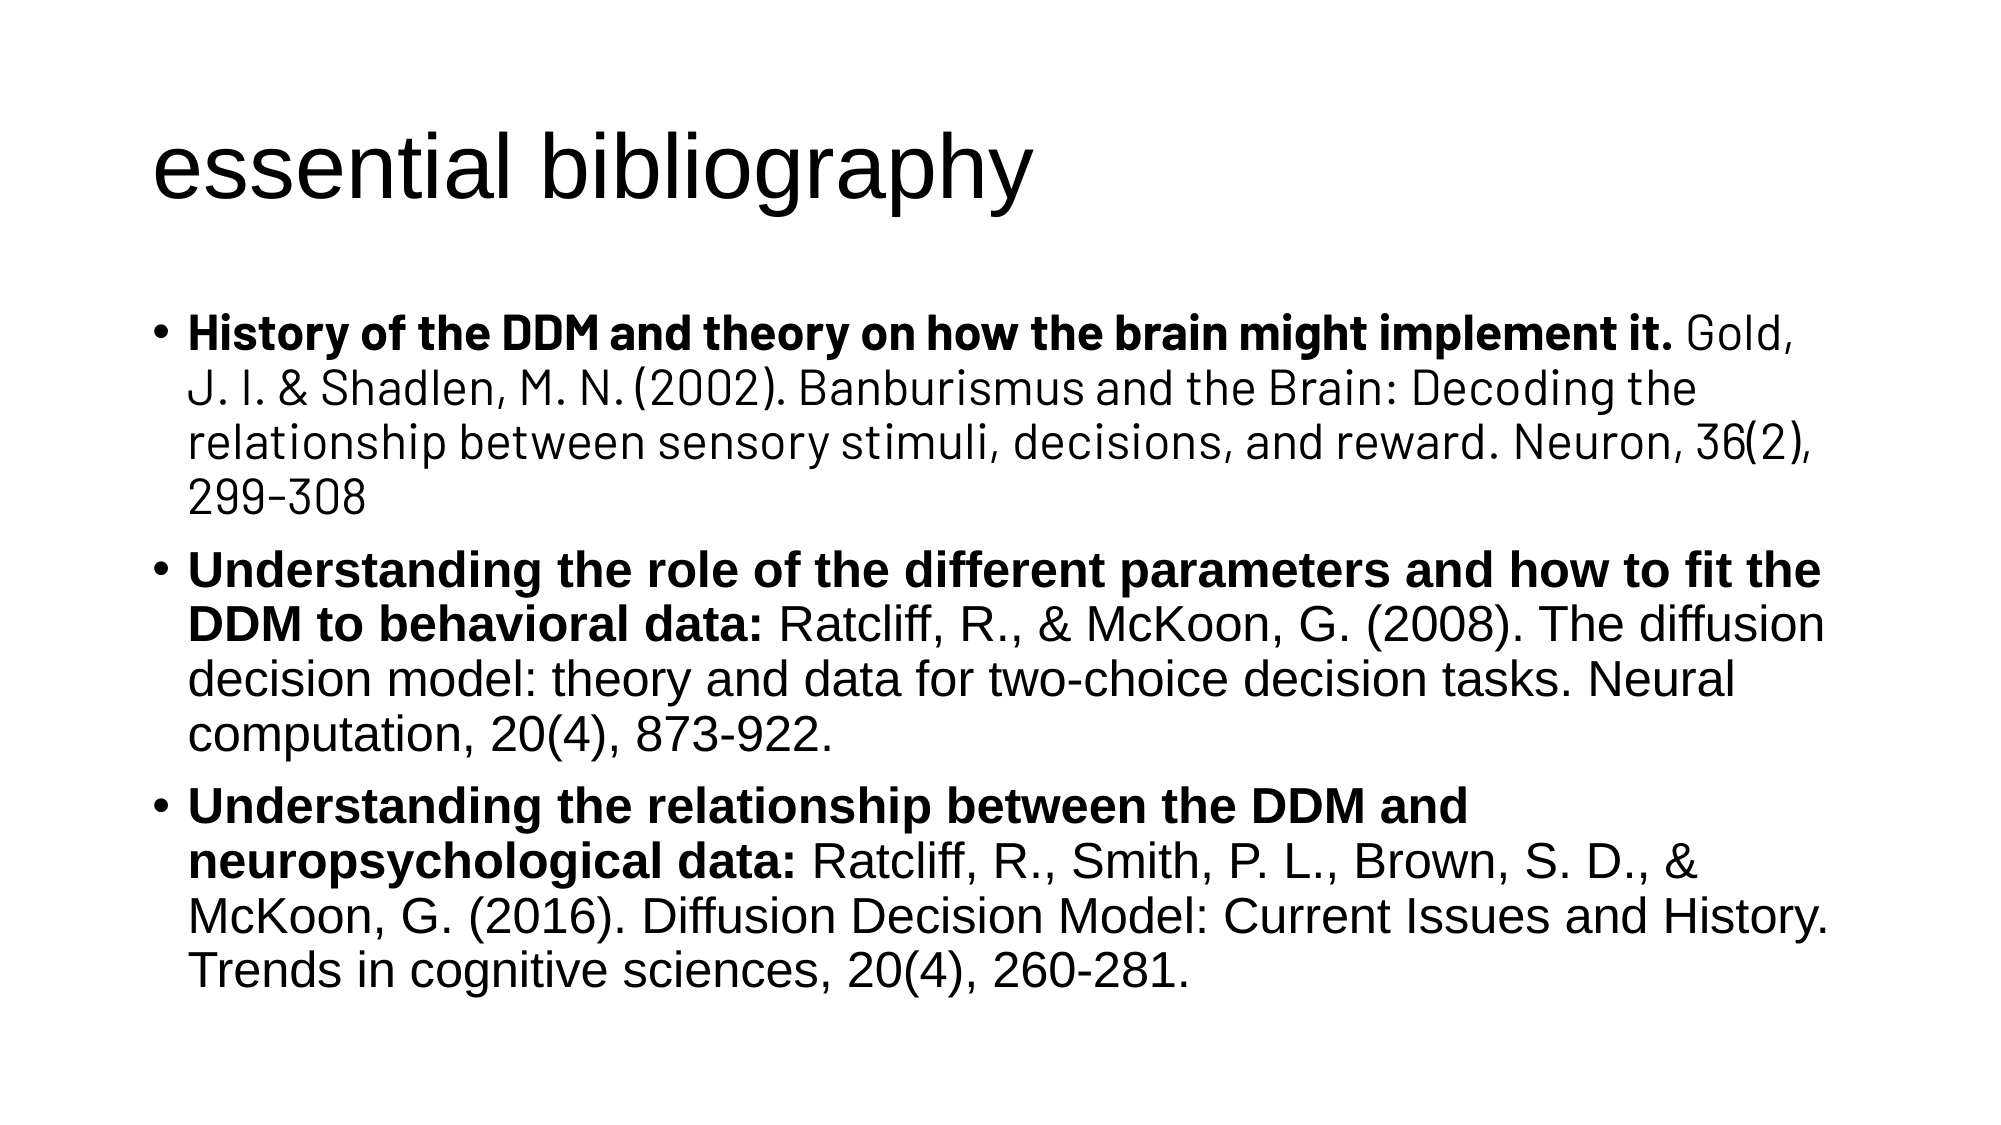

# essential bibliography
History of the DDM and theory on how the brain might implement it. Gold, J. I. & Shadlen, M. N. (2002). Banburismus and the Brain: Decoding the relationship between sensory stimuli, decisions, and reward. Neuron, 36(2), 299-308
Understanding the role of the different parameters and how to fit the DDM to behavioral data: Ratcliff, R., & McKoon, G. (2008). The diffusion decision model: theory and data for two-choice decision tasks. Neural computation, 20(4), 873-922.
Understanding the relationship between the DDM and neuropsychological data: Ratcliff, R., Smith, P. L., Brown, S. D., & McKoon, G. (2016). Diffusion Decision Model: Current Issues and History. Trends in cognitive sciences, 20(4), 260-281.